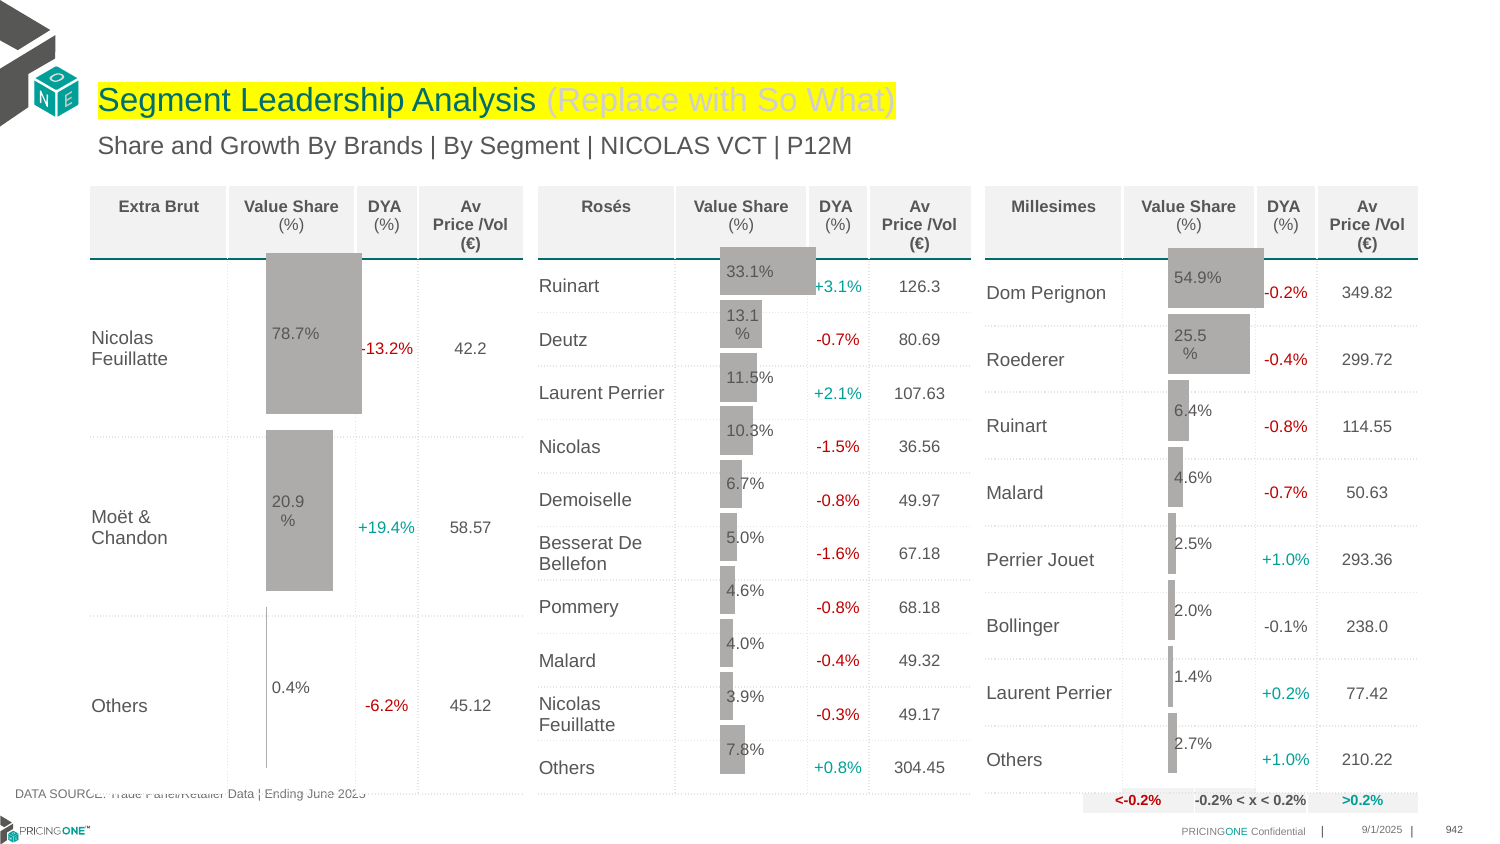

# Segment Leadership Analysis (Replace with So What)
Share and Growth By Brands | By Segment | NICOLAS VCT | P12M
| Rosés | Value Share (%) | DYA (%) | Av Price /Vol (€) |
| --- | --- | --- | --- |
| Ruinart |  | +3.1% | 126.3 |
| Deutz |  | -0.7% | 80.69 |
| Laurent Perrier |  | +2.1% | 107.63 |
| Nicolas |  | -1.5% | 36.56 |
| Demoiselle |  | -0.8% | 49.97 |
| Besserat De Bellefon |  | -1.6% | 67.18 |
| Pommery |  | -0.8% | 68.18 |
| Malard |  | -0.4% | 49.32 |
| Nicolas Feuillatte |  | -0.3% | 49.17 |
| Others |  | +0.8% | 304.45 |
| Extra Brut | Value Share (%) | DYA (%) | Av Price /Vol (€) |
| --- | --- | --- | --- |
| Nicolas Feuillatte |  | -13.2% | 42.2 |
| Moët & Chandon |  | +19.4% | 58.57 |
| Others |  | -6.2% | 45.12 |
| Millesimes | Value Share (%) | DYA (%) | Av Price /Vol (€) |
| --- | --- | --- | --- |
| Dom Perignon |  | -0.2% | 349.82 |
| Roederer |  | -0.4% | 299.72 |
| Ruinart |  | -0.8% | 114.55 |
| Malard |  | -0.7% | 50.63 |
| Perrier Jouet |  | +1.0% | 293.36 |
| Bollinger |  | -0.1% | 238.0 |
| Laurent Perrier |  | +0.2% | 77.42 |
| Others |  | +1.0% | 210.22 |

### Chart

| Category | Extra Brut | NICOLAS VCT |
|---|---|
|  | 0.7867696120484224 |

### Chart

| Category | Rosés | NICOLAS VCT |
|---|---|
|  | 0.3307515641086561 |

### Chart

| Category | Millesimes | NICOLAS VCT |
|---|---|
|  | 0.5488351803098023 |
DATA SOURCE: Trade Panel/Retailer Data | Ending June 2025
| <-0.2% | -0.2% < x < 0.2% | >0.2% |
| --- | --- | --- |

9/1/2025
942